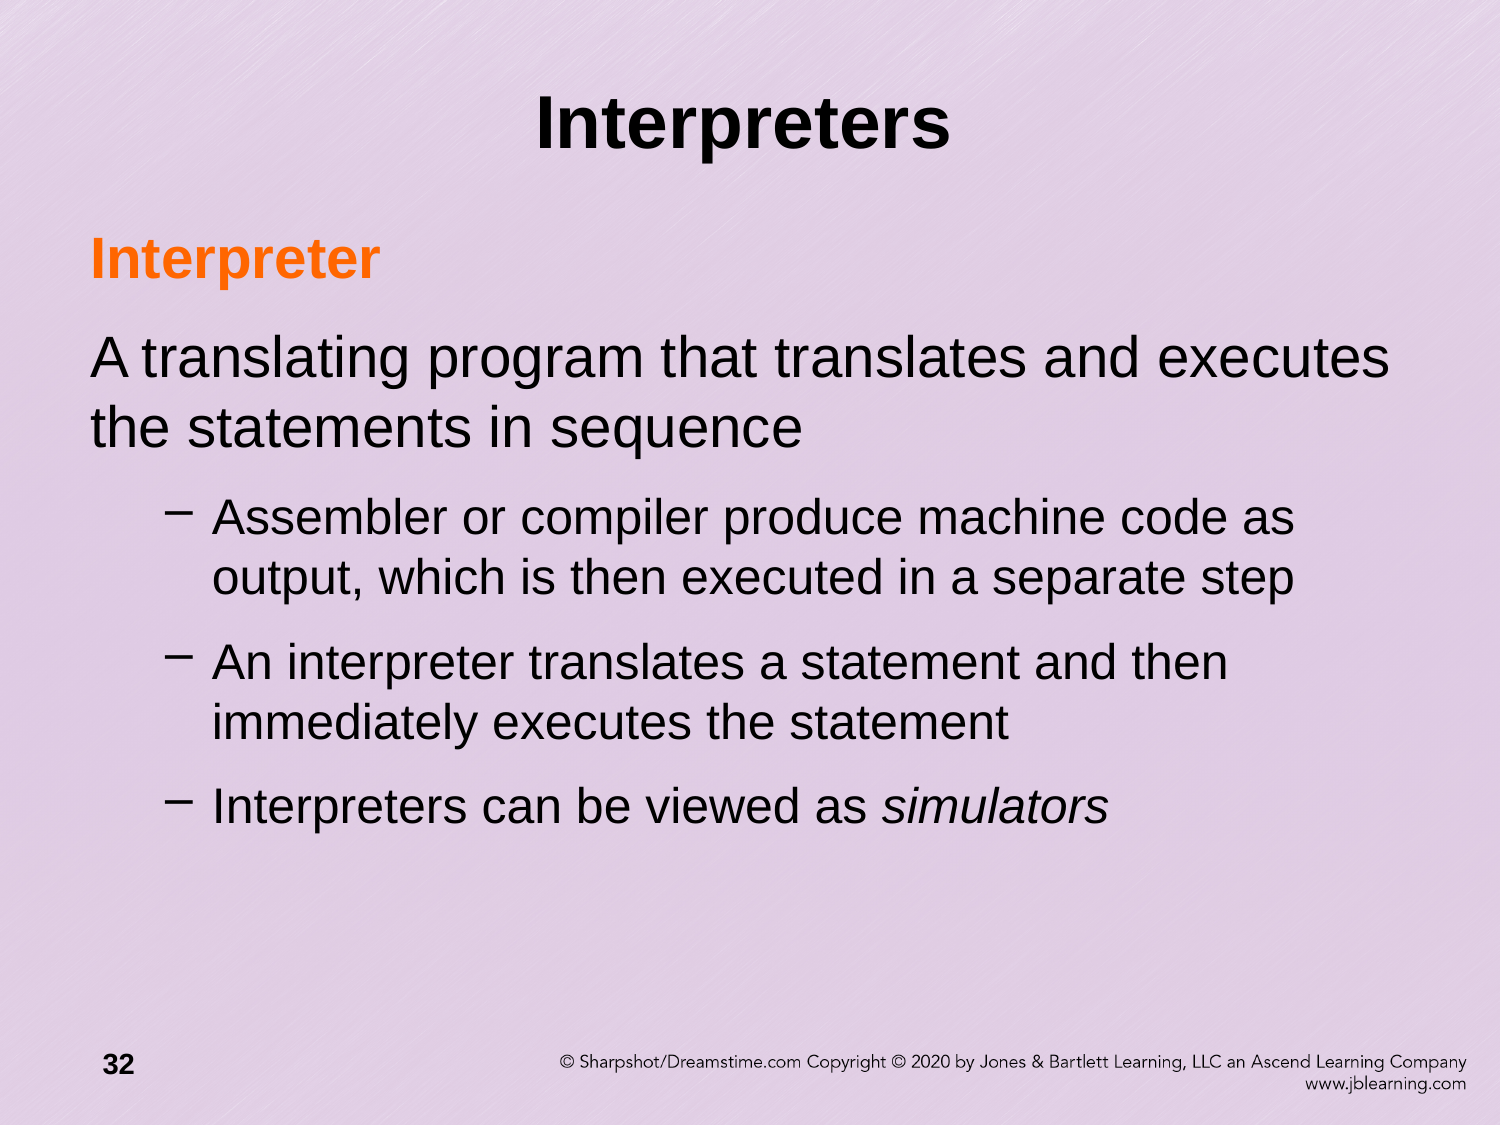

# Interpreters
Interpreter
A translating program that translates and executes the statements in sequence
Assembler or compiler produce machine code as output, which is then executed in a separate step
An interpreter translates a statement and then immediately executes the statement
Interpreters can be viewed as simulators
32